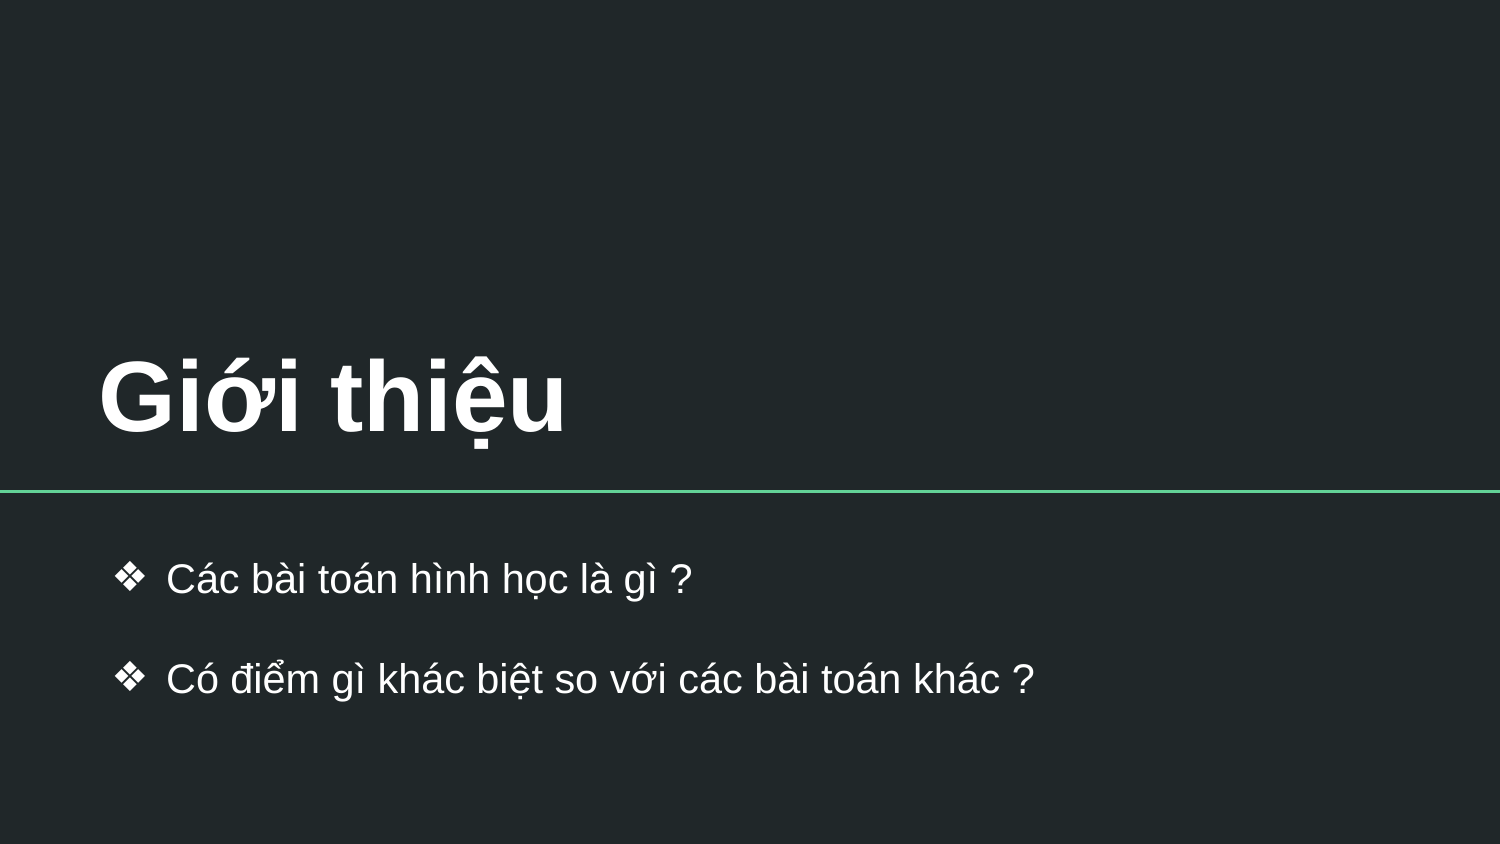

# Giới thiệu
Các bài toán hình học là gì ?

Có điểm gì khác biệt so với các bài toán khác ?